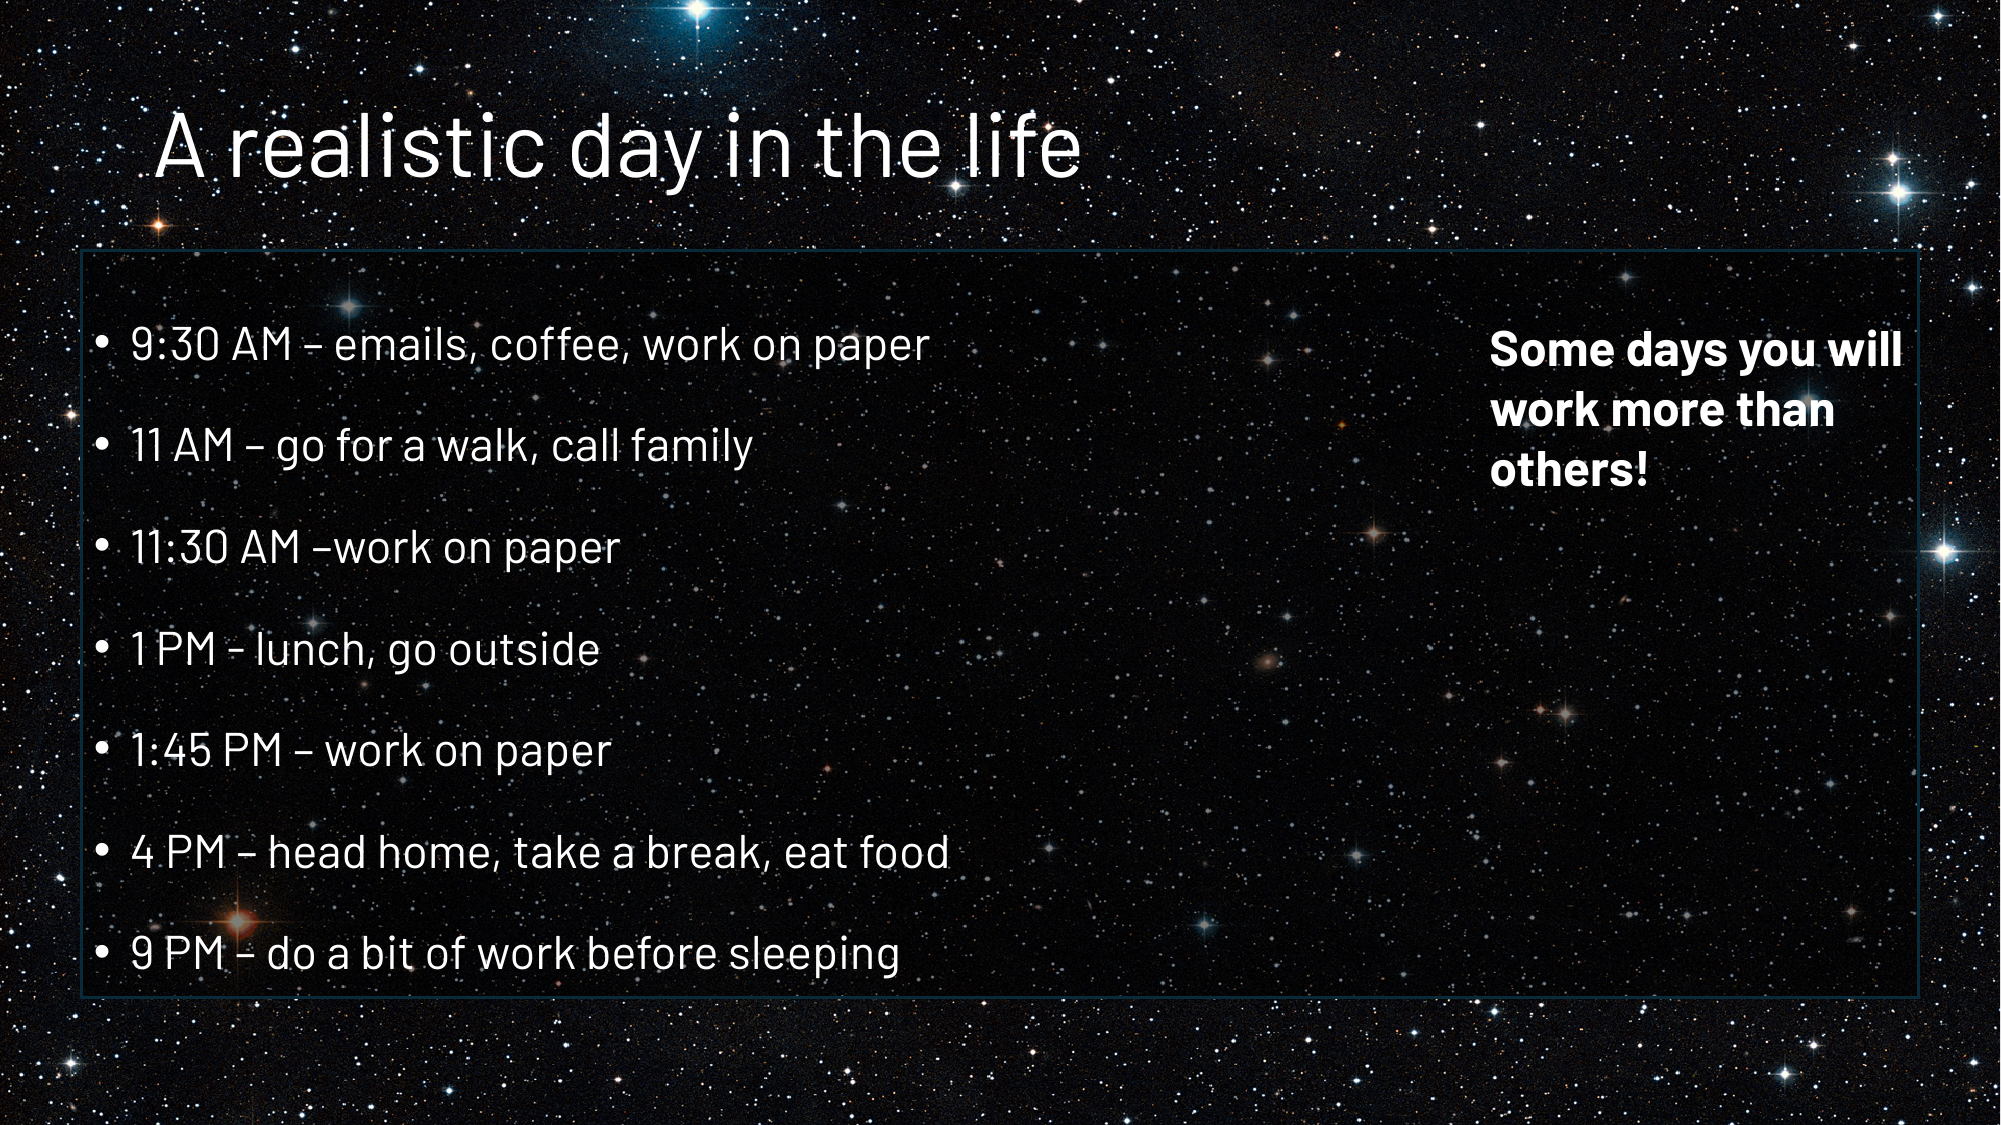

# A realistic day in the life

9:30 AM – emails, coffee, work on paper
11 AM – go for a walk, call family
11:30 AM –work on paper
1 PM - lunch, go outside
1:45 PM – work on paper
4 PM – head home, take a break, eat food
9 PM – do a bit of work before sleeping

Some days you will work more than others!